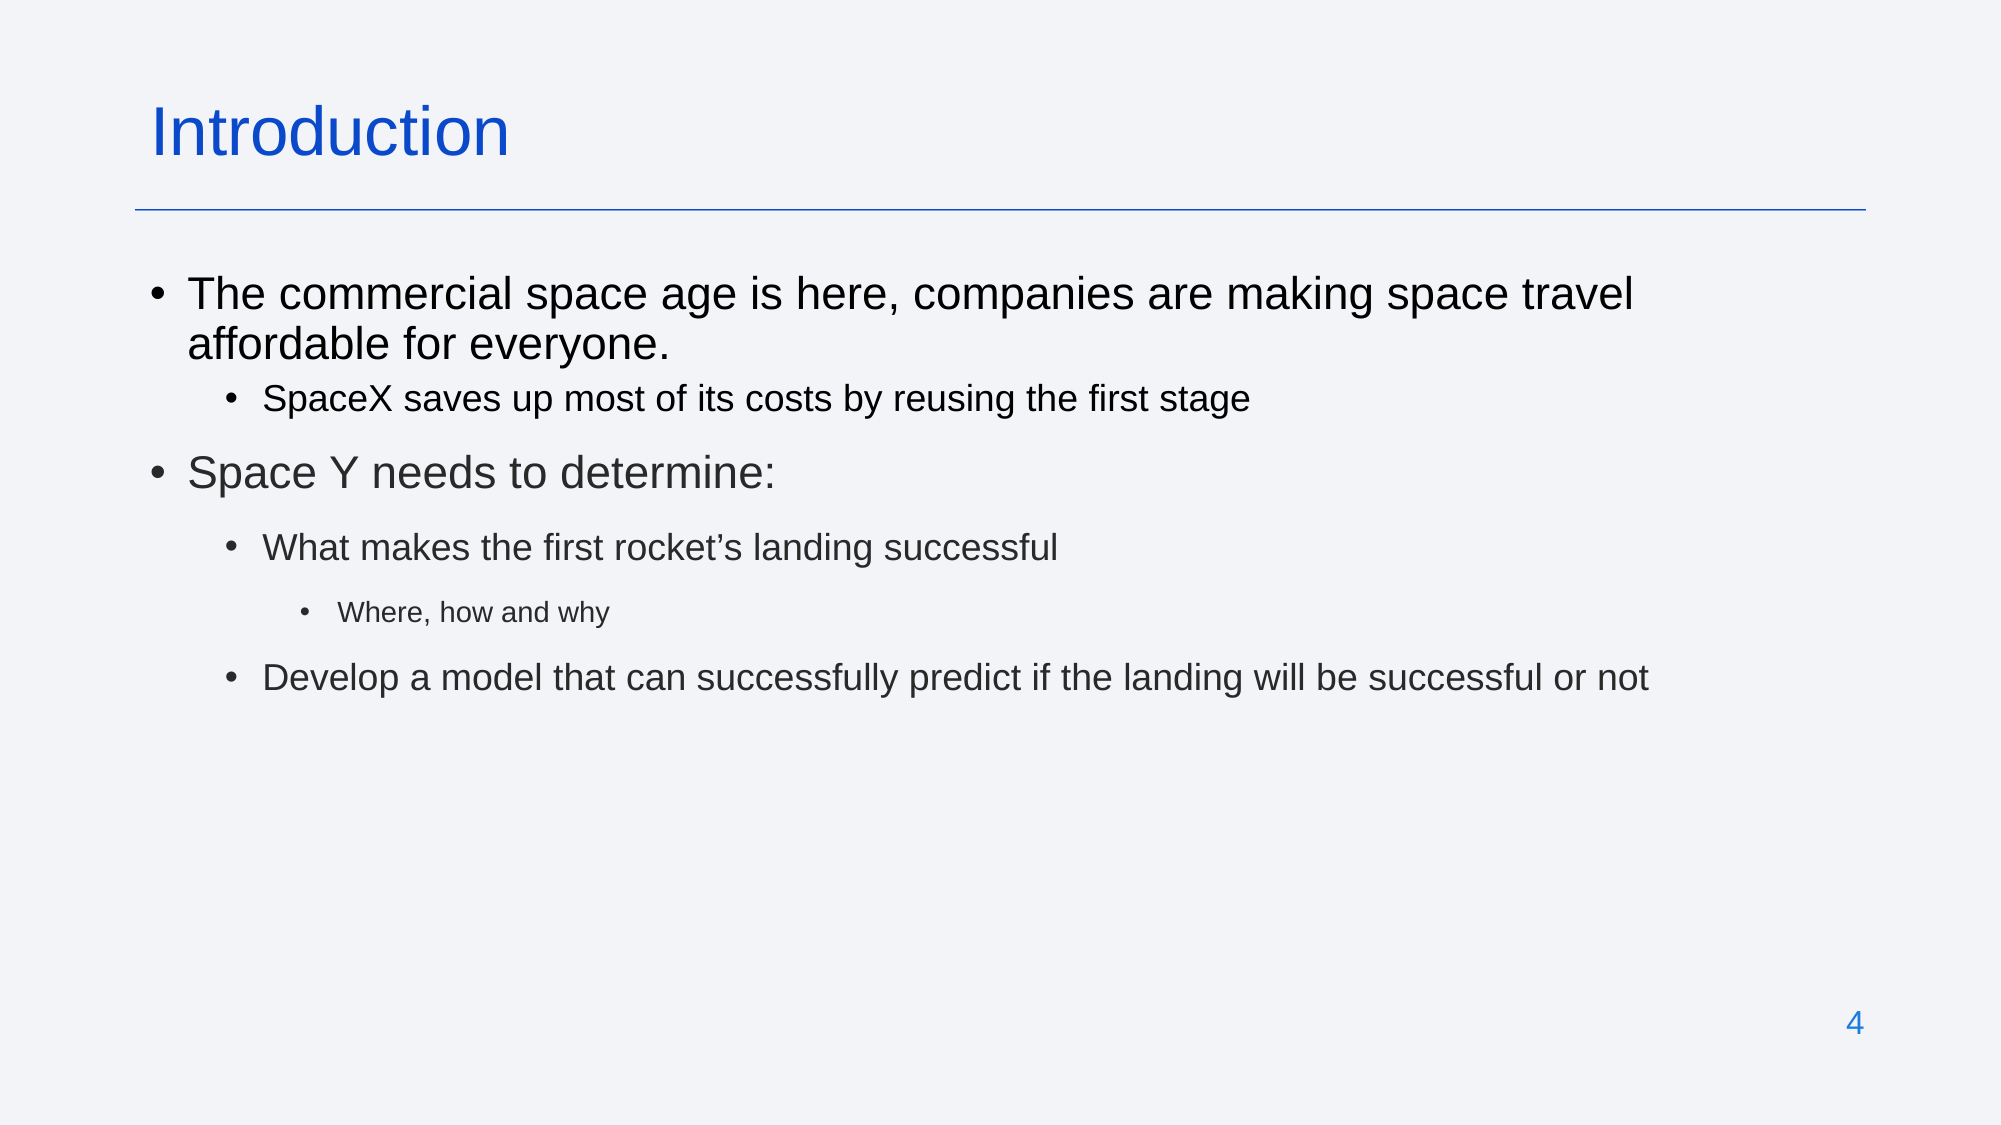

Introduction
The commercial space age is here, companies are making space travel affordable for everyone.
SpaceX saves up most of its costs by reusing the first stage
Space Y needs to determine:
What makes the first rocket’s landing successful
Where, how and why
Develop a model that can successfully predict if the landing will be successful or not

4